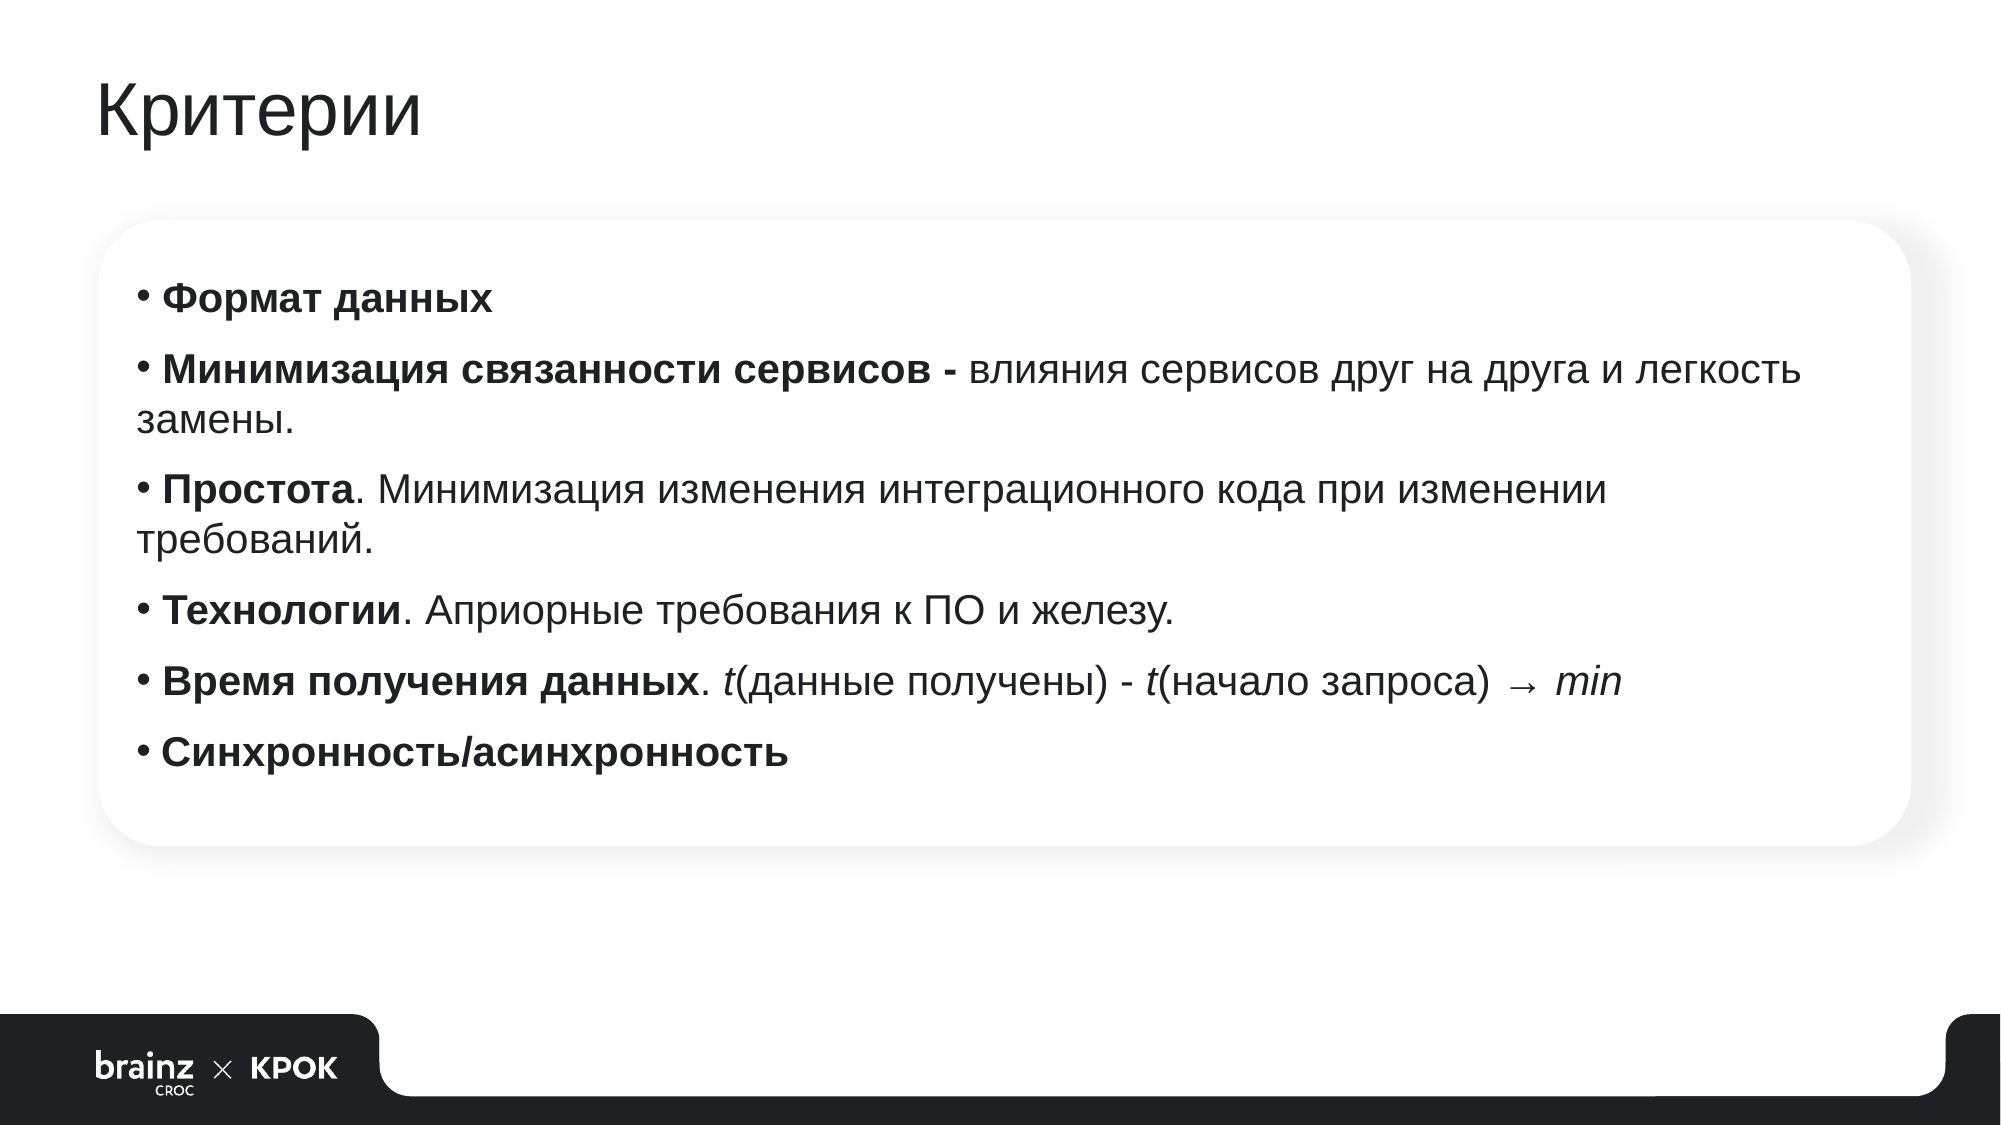

# Критерии

 Формат данных
 Минимизация cвязанности сервисов - влияния сервисов друг на друга и легкость замены.
 Простота. Минимизация изменения интеграционного кода при изменении требований.
 Технологии. Априорные требования к ПО и железу.
 Время получения данных. t(данные получены) - t(начало запроса) → min
 Синхронность/асинхронность